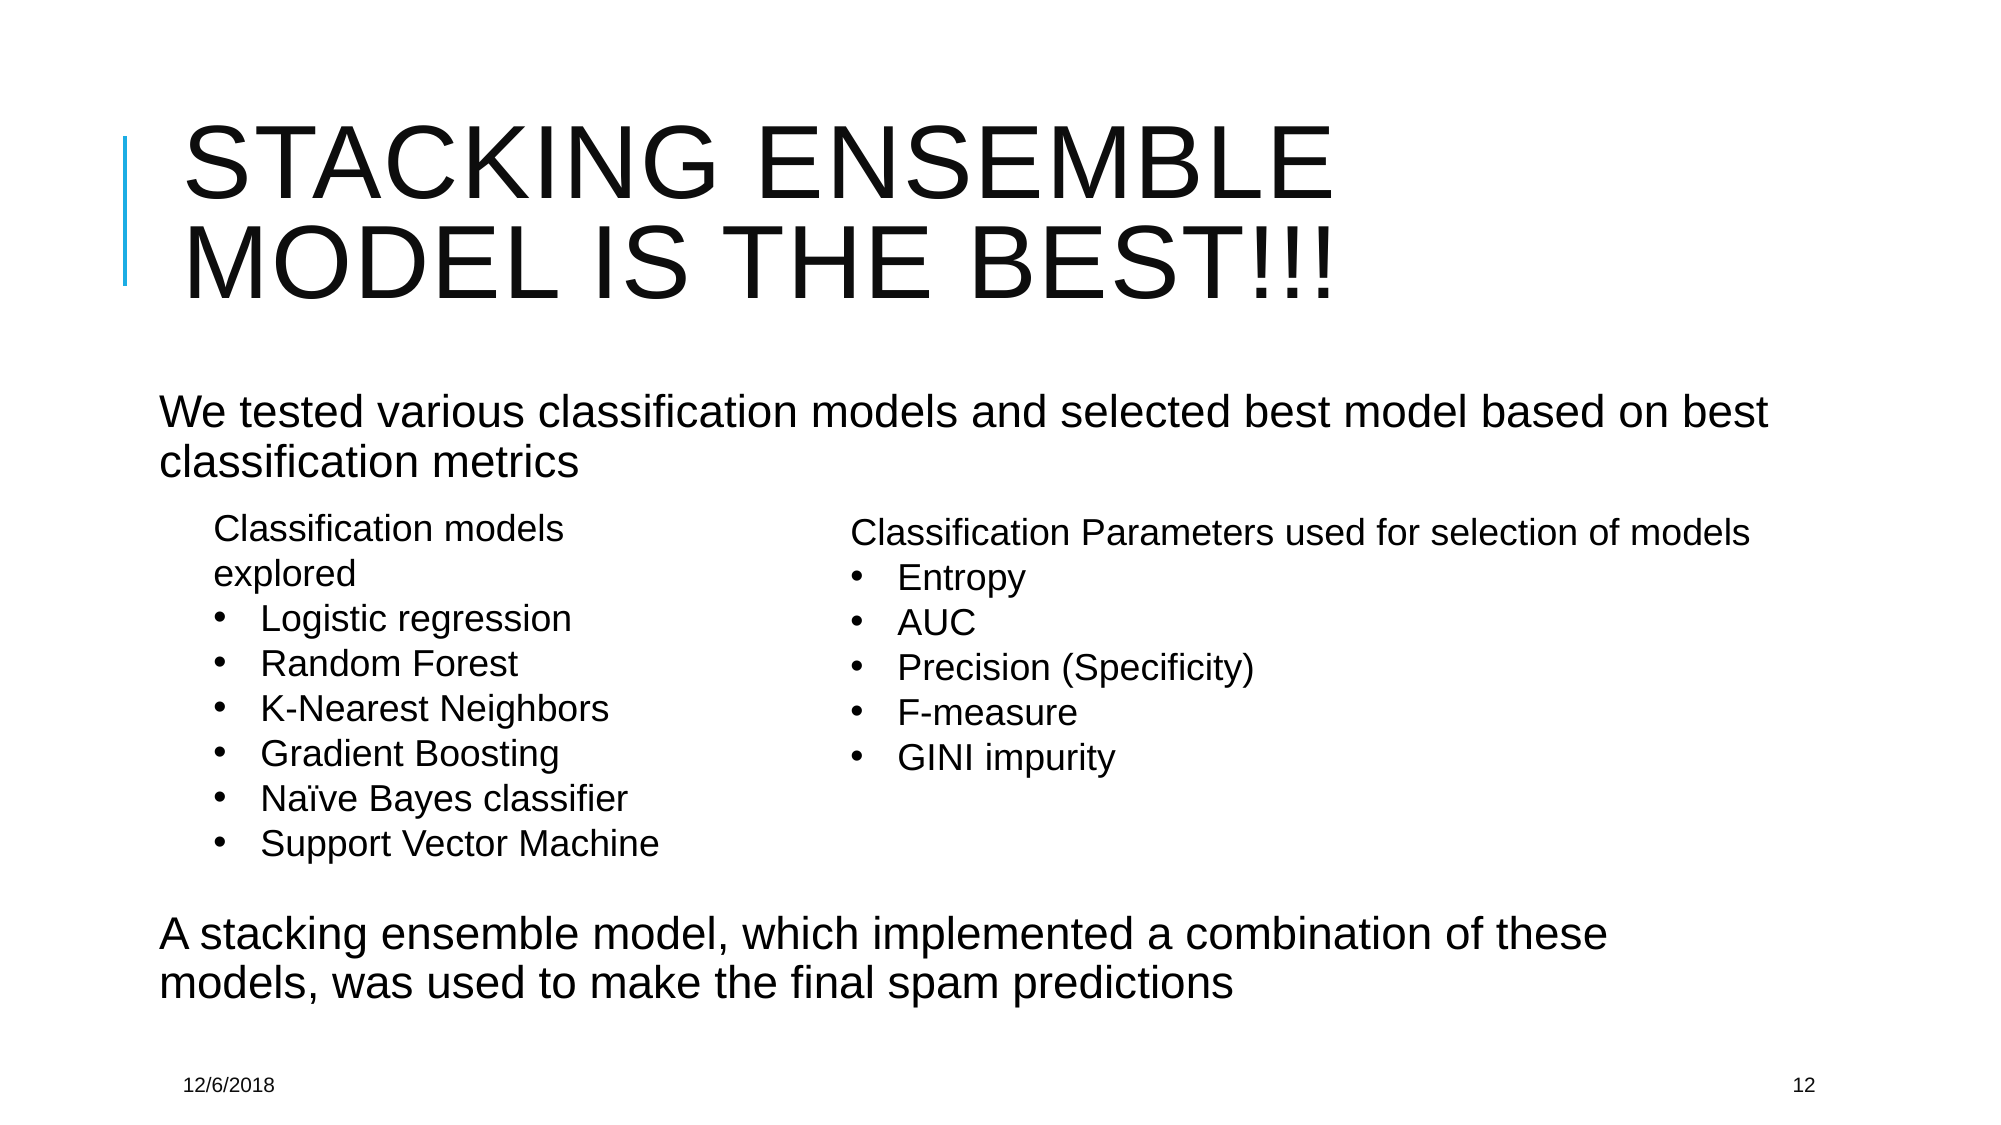

# Stacking ensemble model is the best!!!
We tested various classification models and selected best model based on best classification metrics
Classification models explored
Logistic regression
Random Forest
K-Nearest Neighbors
Gradient Boosting
Naïve Bayes classifier
Support Vector Machine

Classification Parameters used for selection of models
Entropy
AUC
Precision (Specificity)
F-measure
GINI impurity
A stacking ensemble model, which implemented a combination of these models, was used to make the final spam predictions
12/6/2018
12